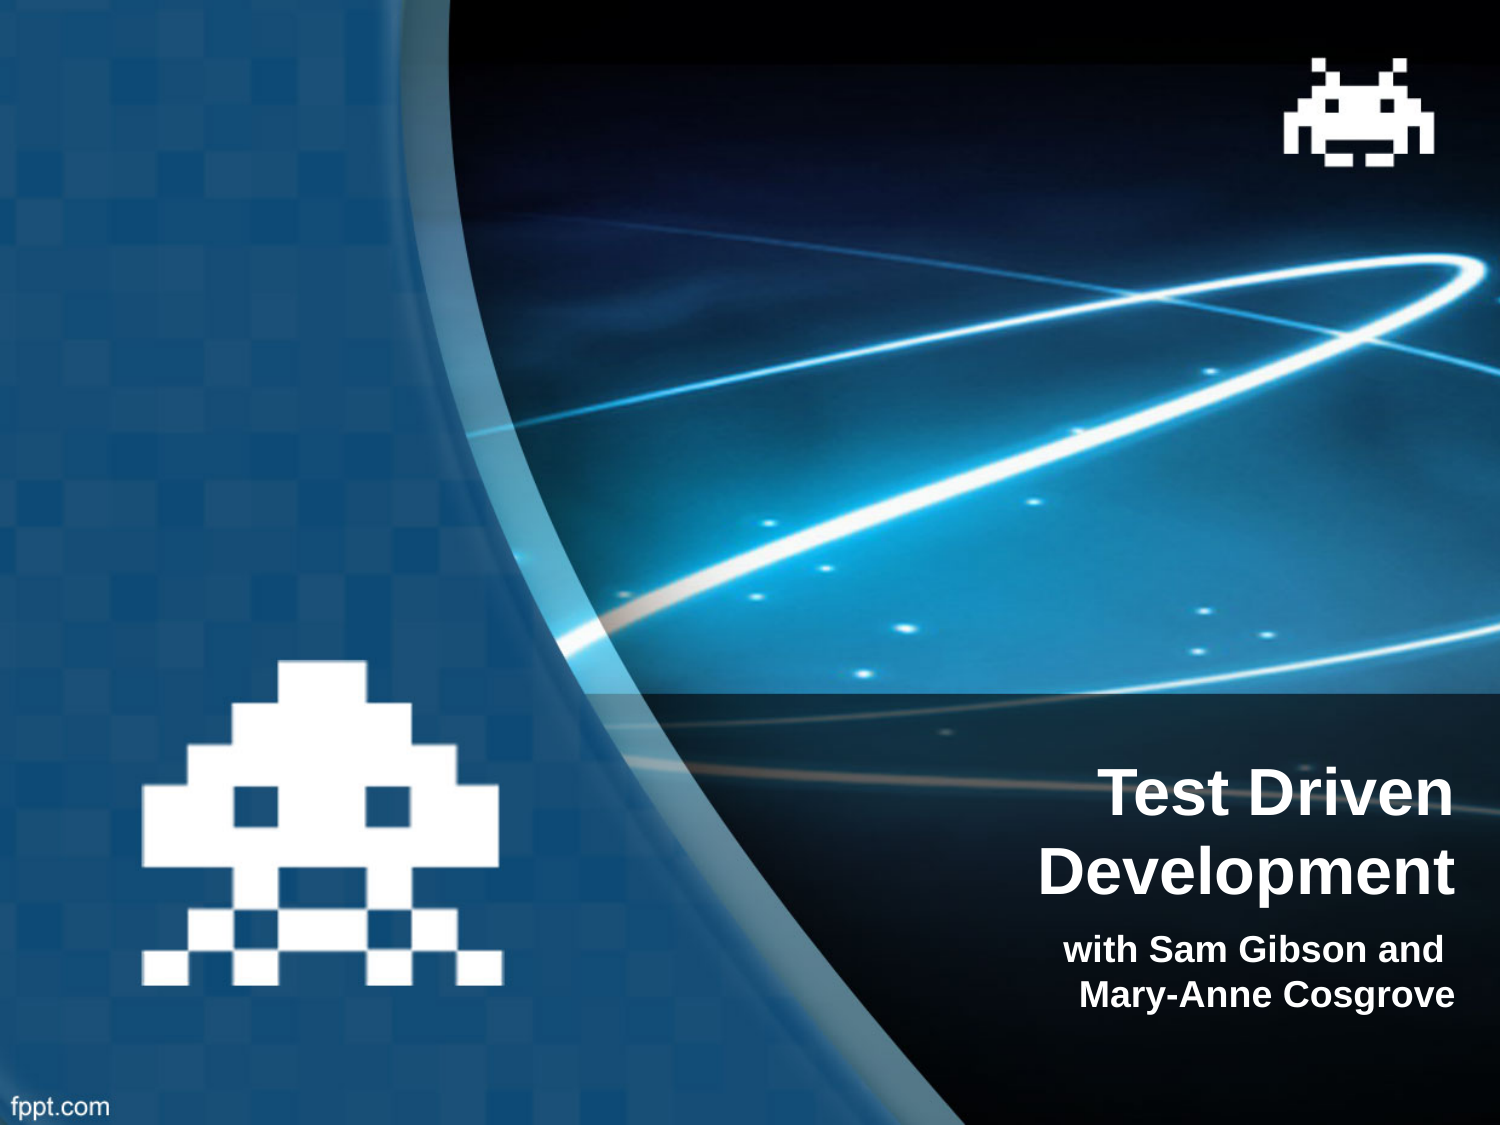

# Test Driven Development
with Sam Gibson and
Mary-Anne Cosgrove